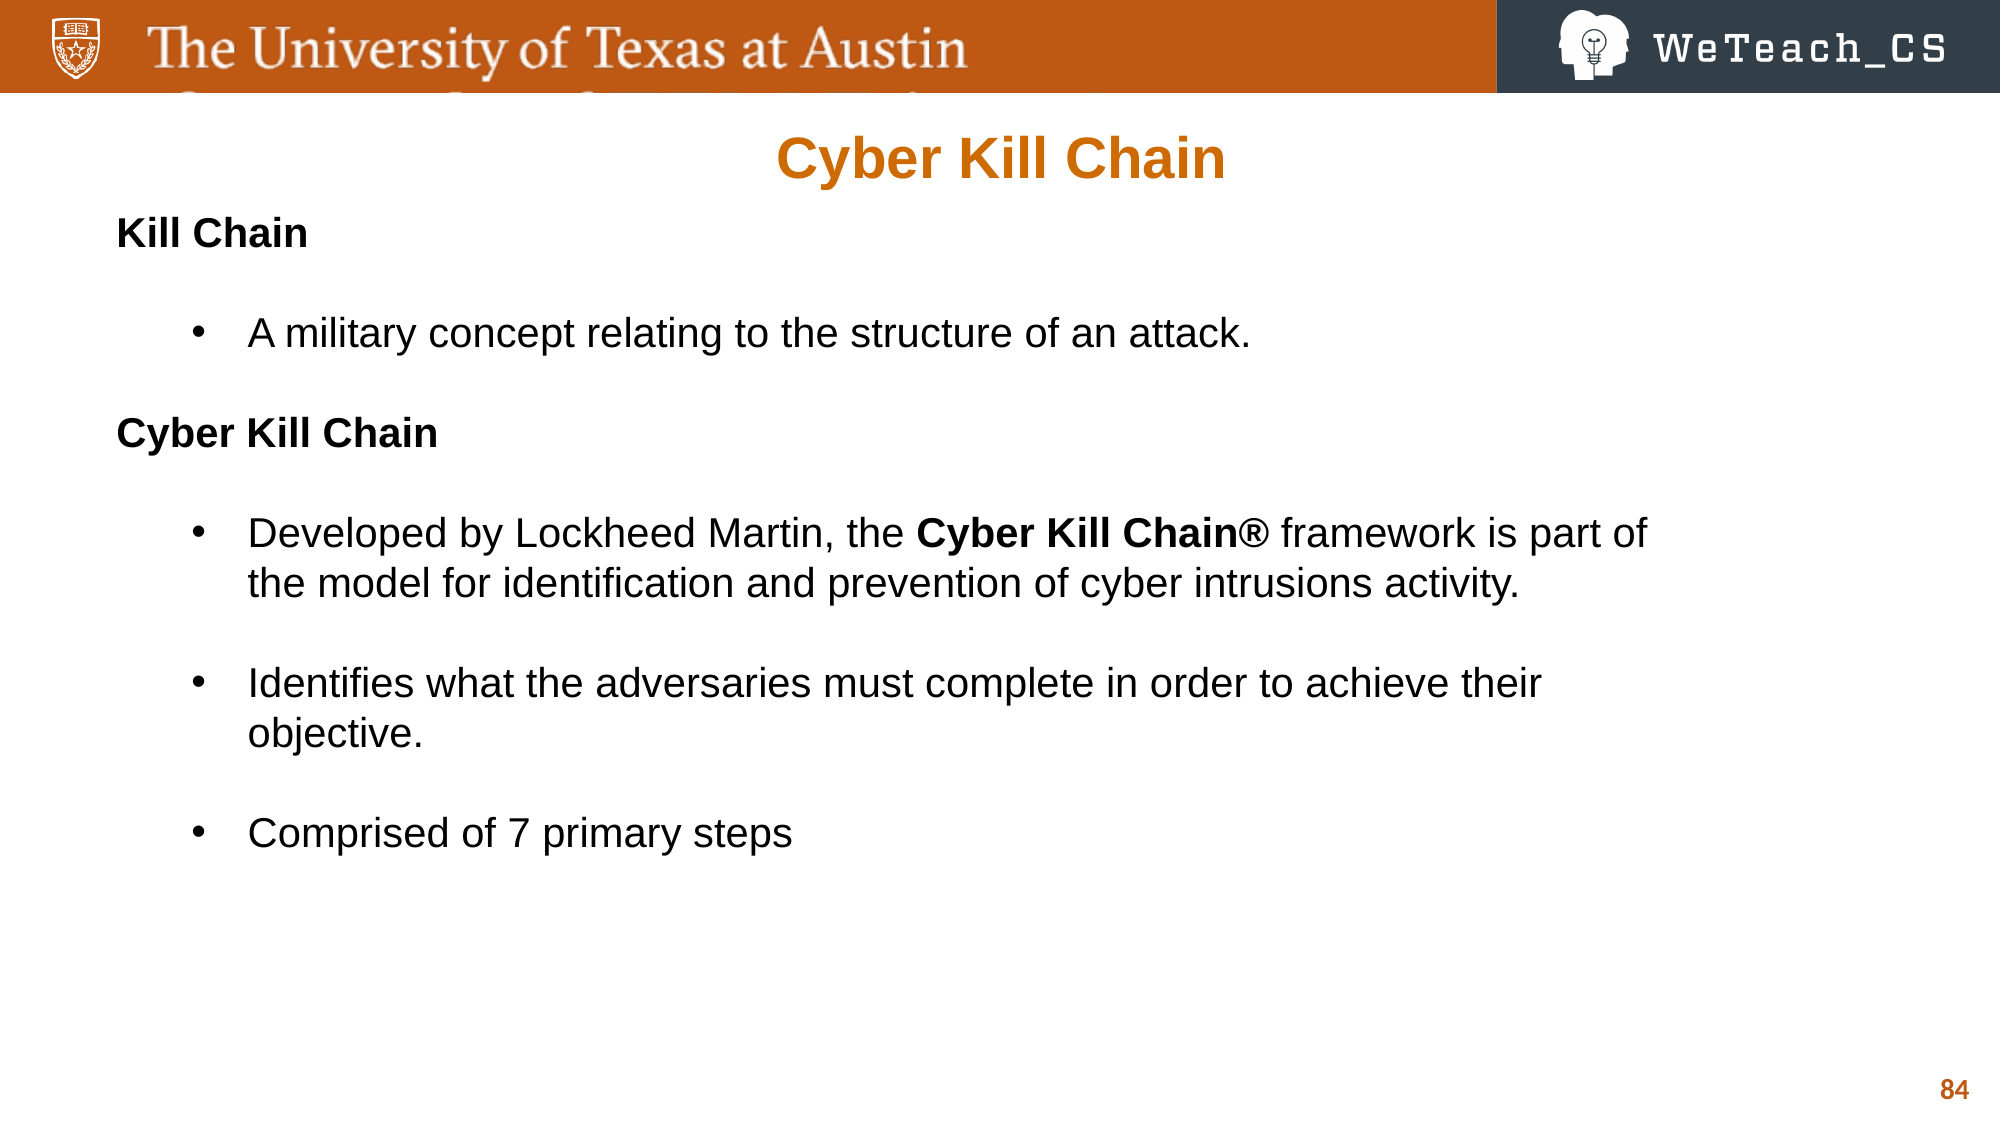

Cyber Kill Chain
Kill Chain
A military concept relating to the structure of an attack.

Cyber Kill Chain
Developed by Lockheed Martin, the Cyber Kill Chain® framework is part of the model for identification and prevention of cyber intrusions activity.

Identifies what the adversaries must complete in order to achieve their objective.

Comprised of 7 primary steps